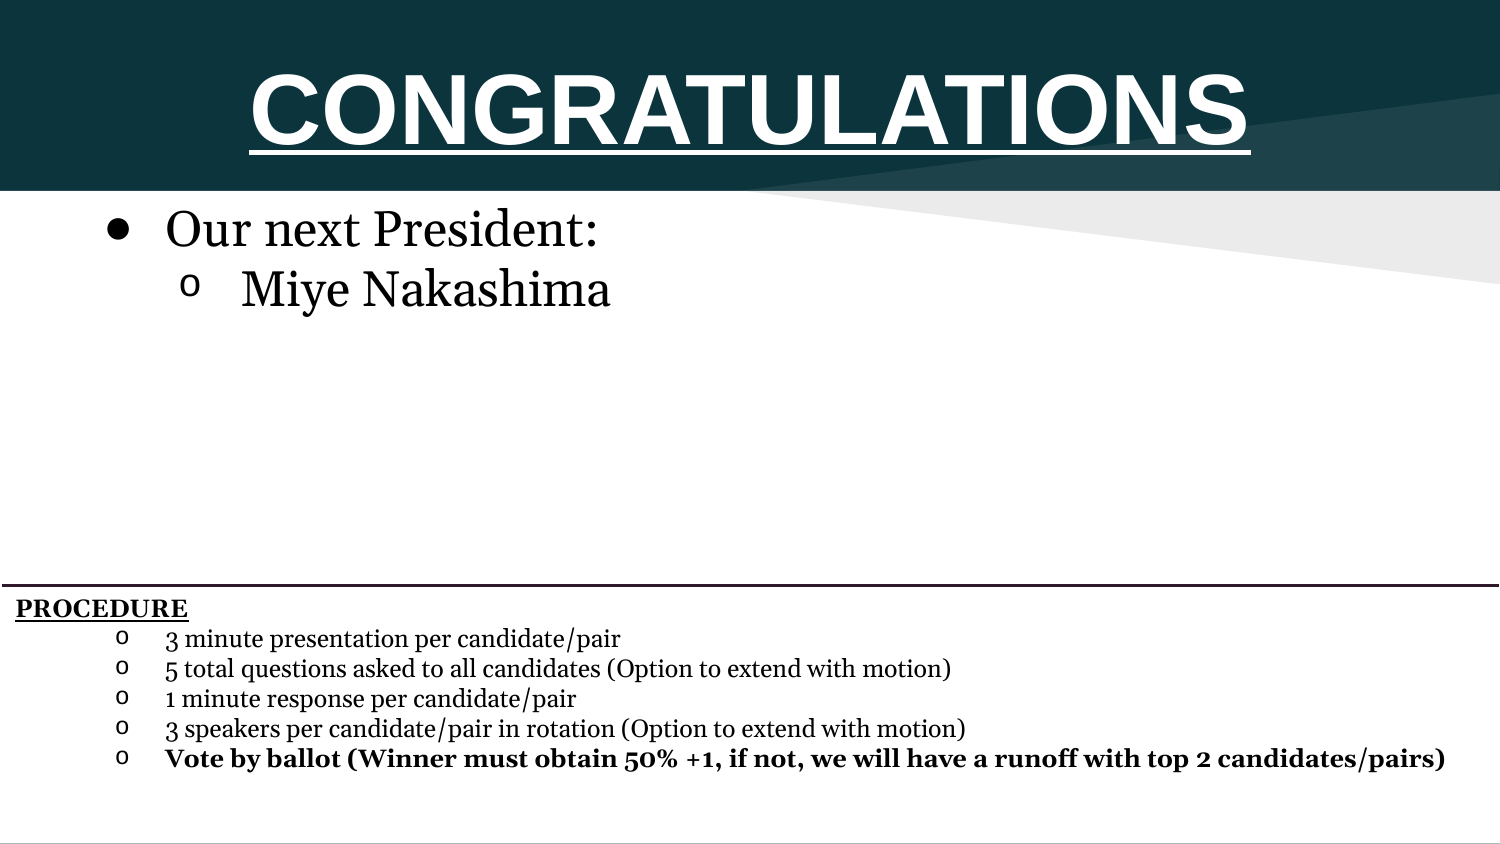

# CONGRATULATIONS
Our next President:
Miye Nakashima
PROCEDURE
3 minute presentation per candidate/pair
5 total questions asked to all candidates (Option to extend with motion)
1 minute response per candidate/pair
3 speakers per candidate/pair in rotation (Option to extend with motion)
Vote by ballot (Winner must obtain 50% +1, if not, we will have a runoff with top 2 candidates/pairs)